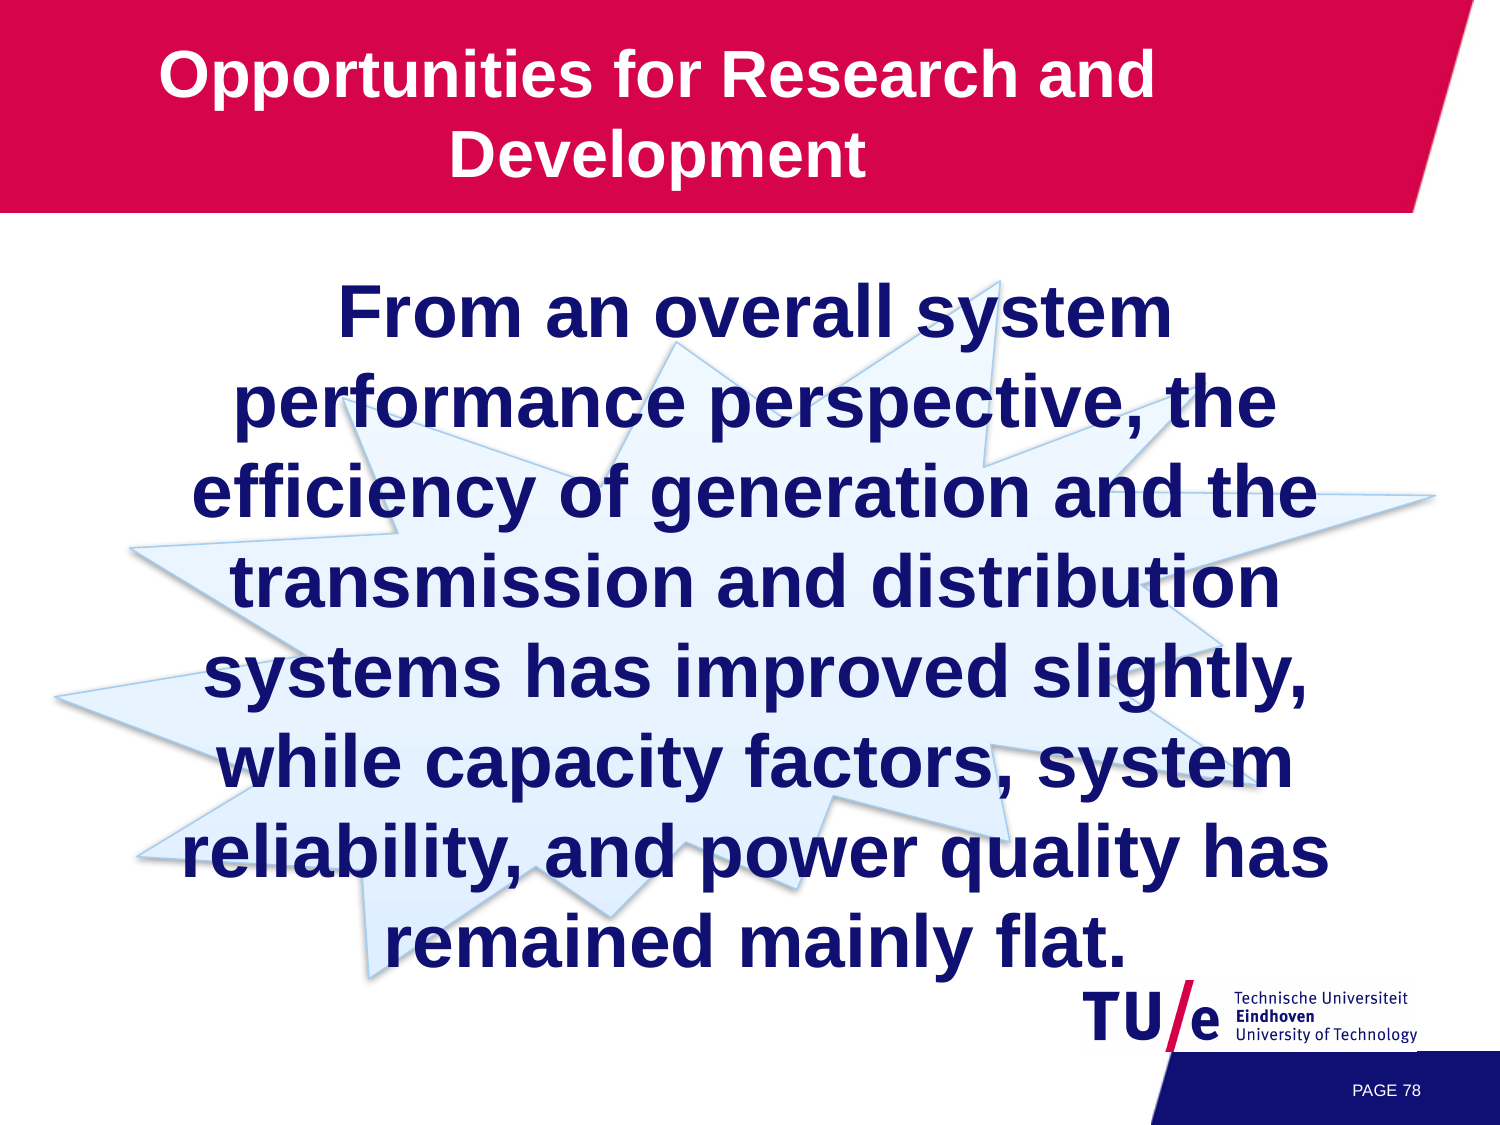

# Opportunities for Research and Development
From an overall system performance perspective, the efficiency of generation and the transmission and distribution systems has improved slightly, while capacity factors, system reliability, and power quality has remained mainly flat.

PAGE 78